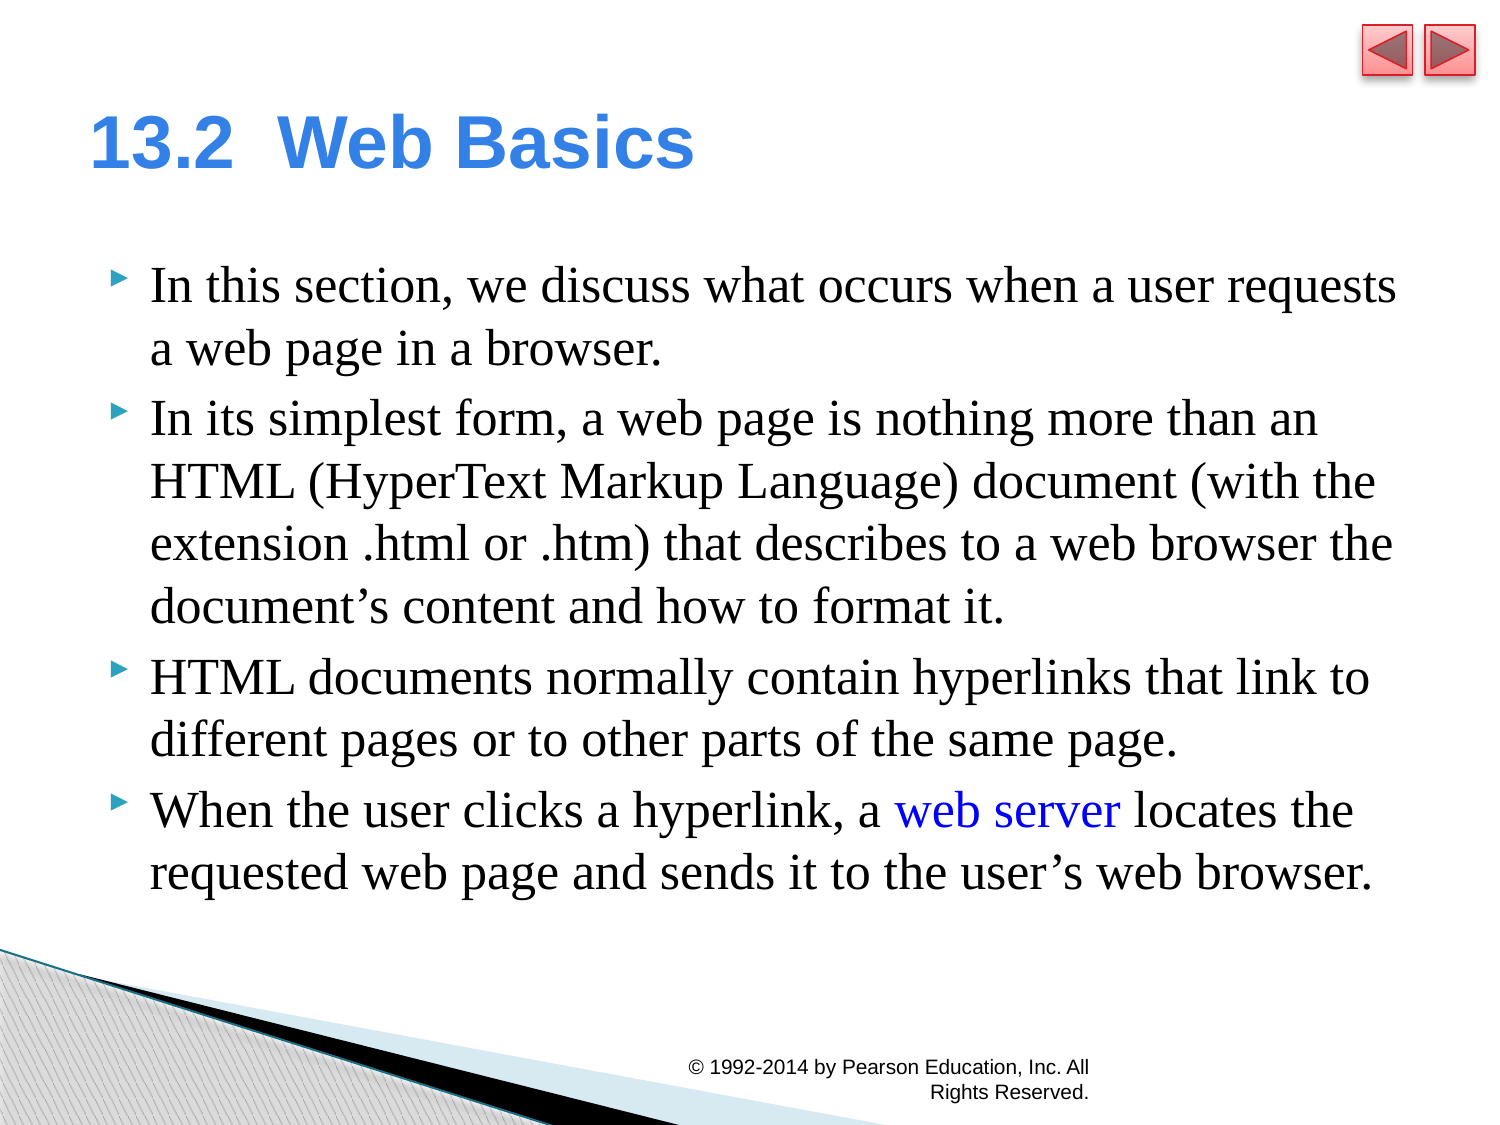

# 13.2  Web Basics
In this section, we discuss what occurs when a user requests a web page in a browser.
In its simplest form, a web page is nothing more than an HTML (HyperText Markup Language) document (with the extension .html or .htm) that describes to a web browser the document’s content and how to format it.
HTML documents normally contain hyperlinks that link to different pages or to other parts of the same page.
When the user clicks a hyperlink, a web server locates the requested web page and sends it to the user’s web browser.
© 1992-2014 by Pearson Education, Inc. All Rights Reserved.